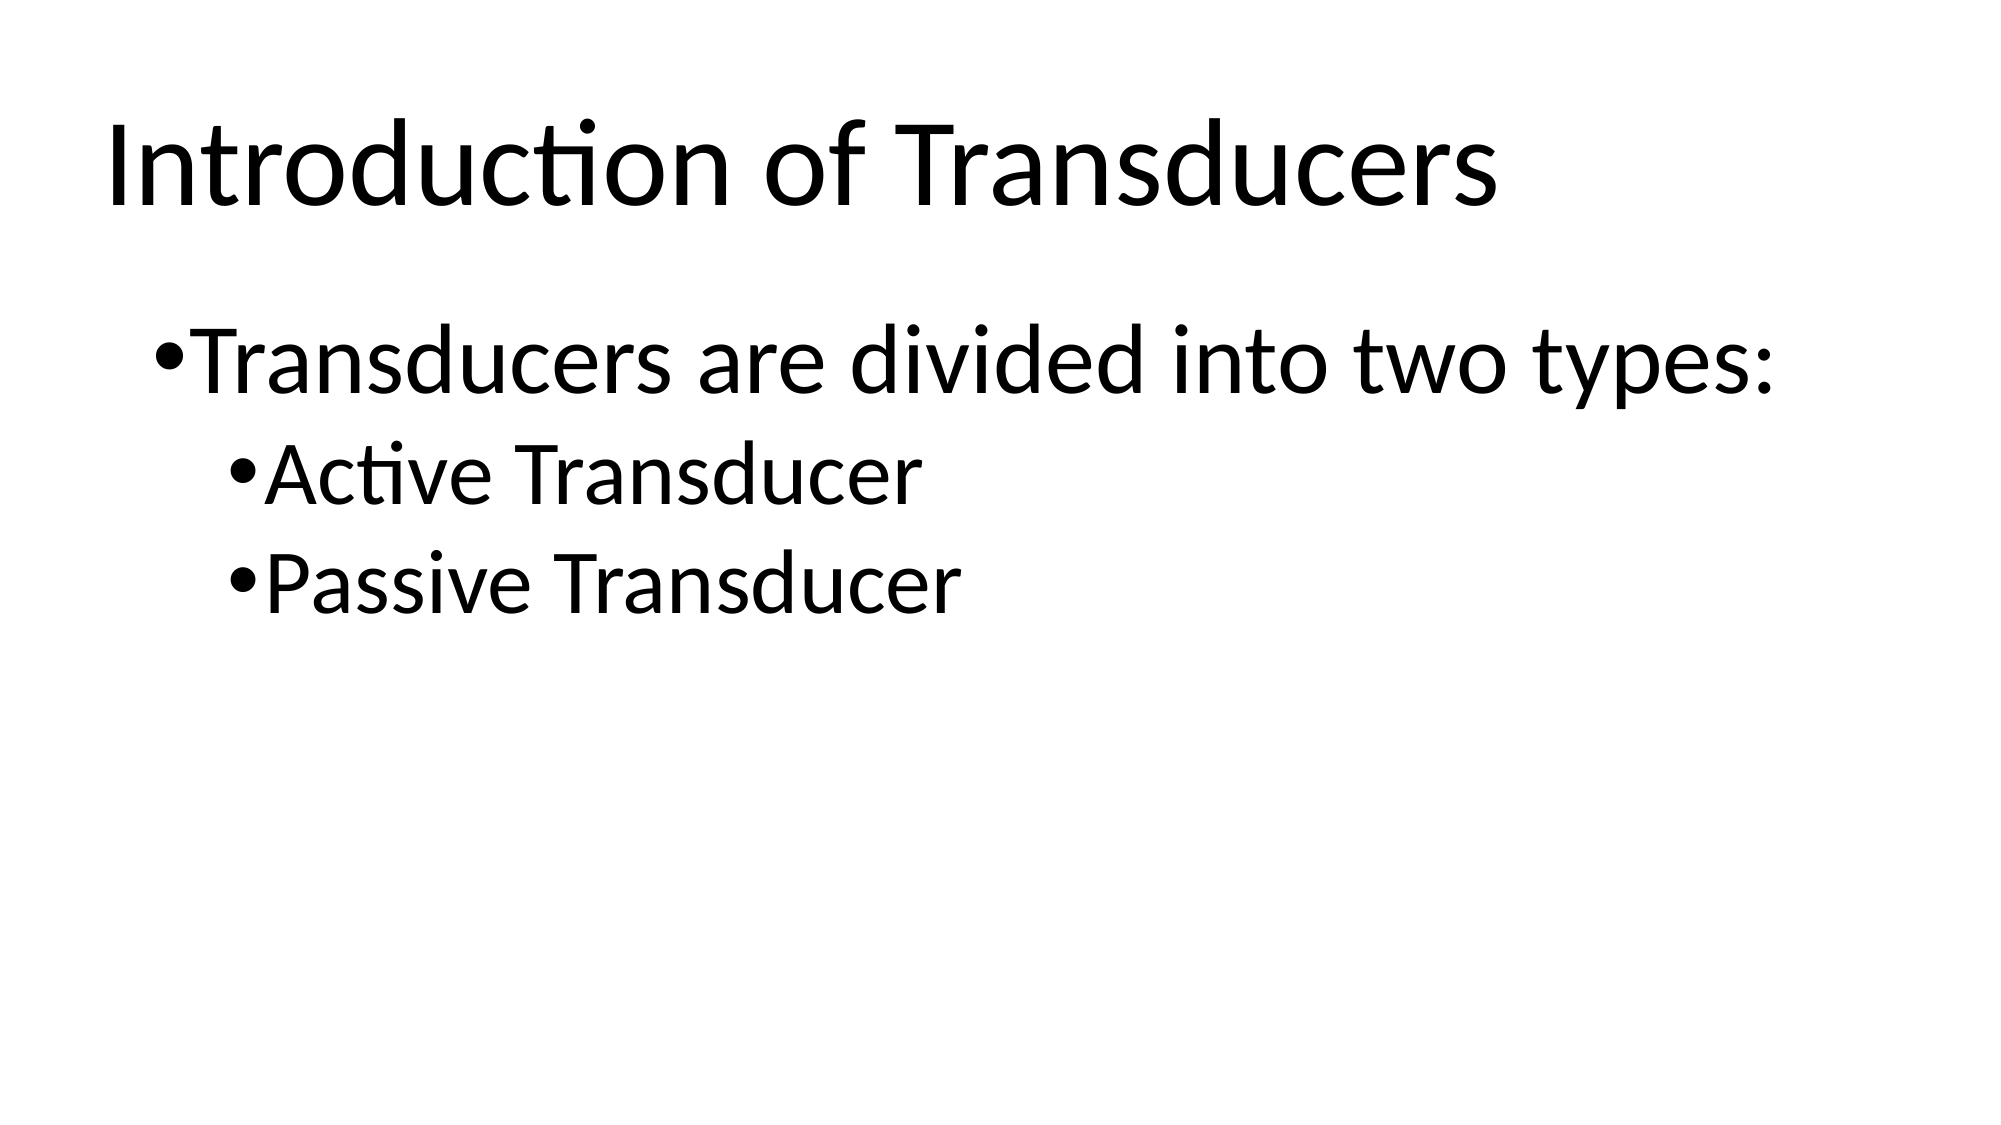

# Introduction of Transducers
Transducers are divided into two types:
Active Transducer
Passive Transducer